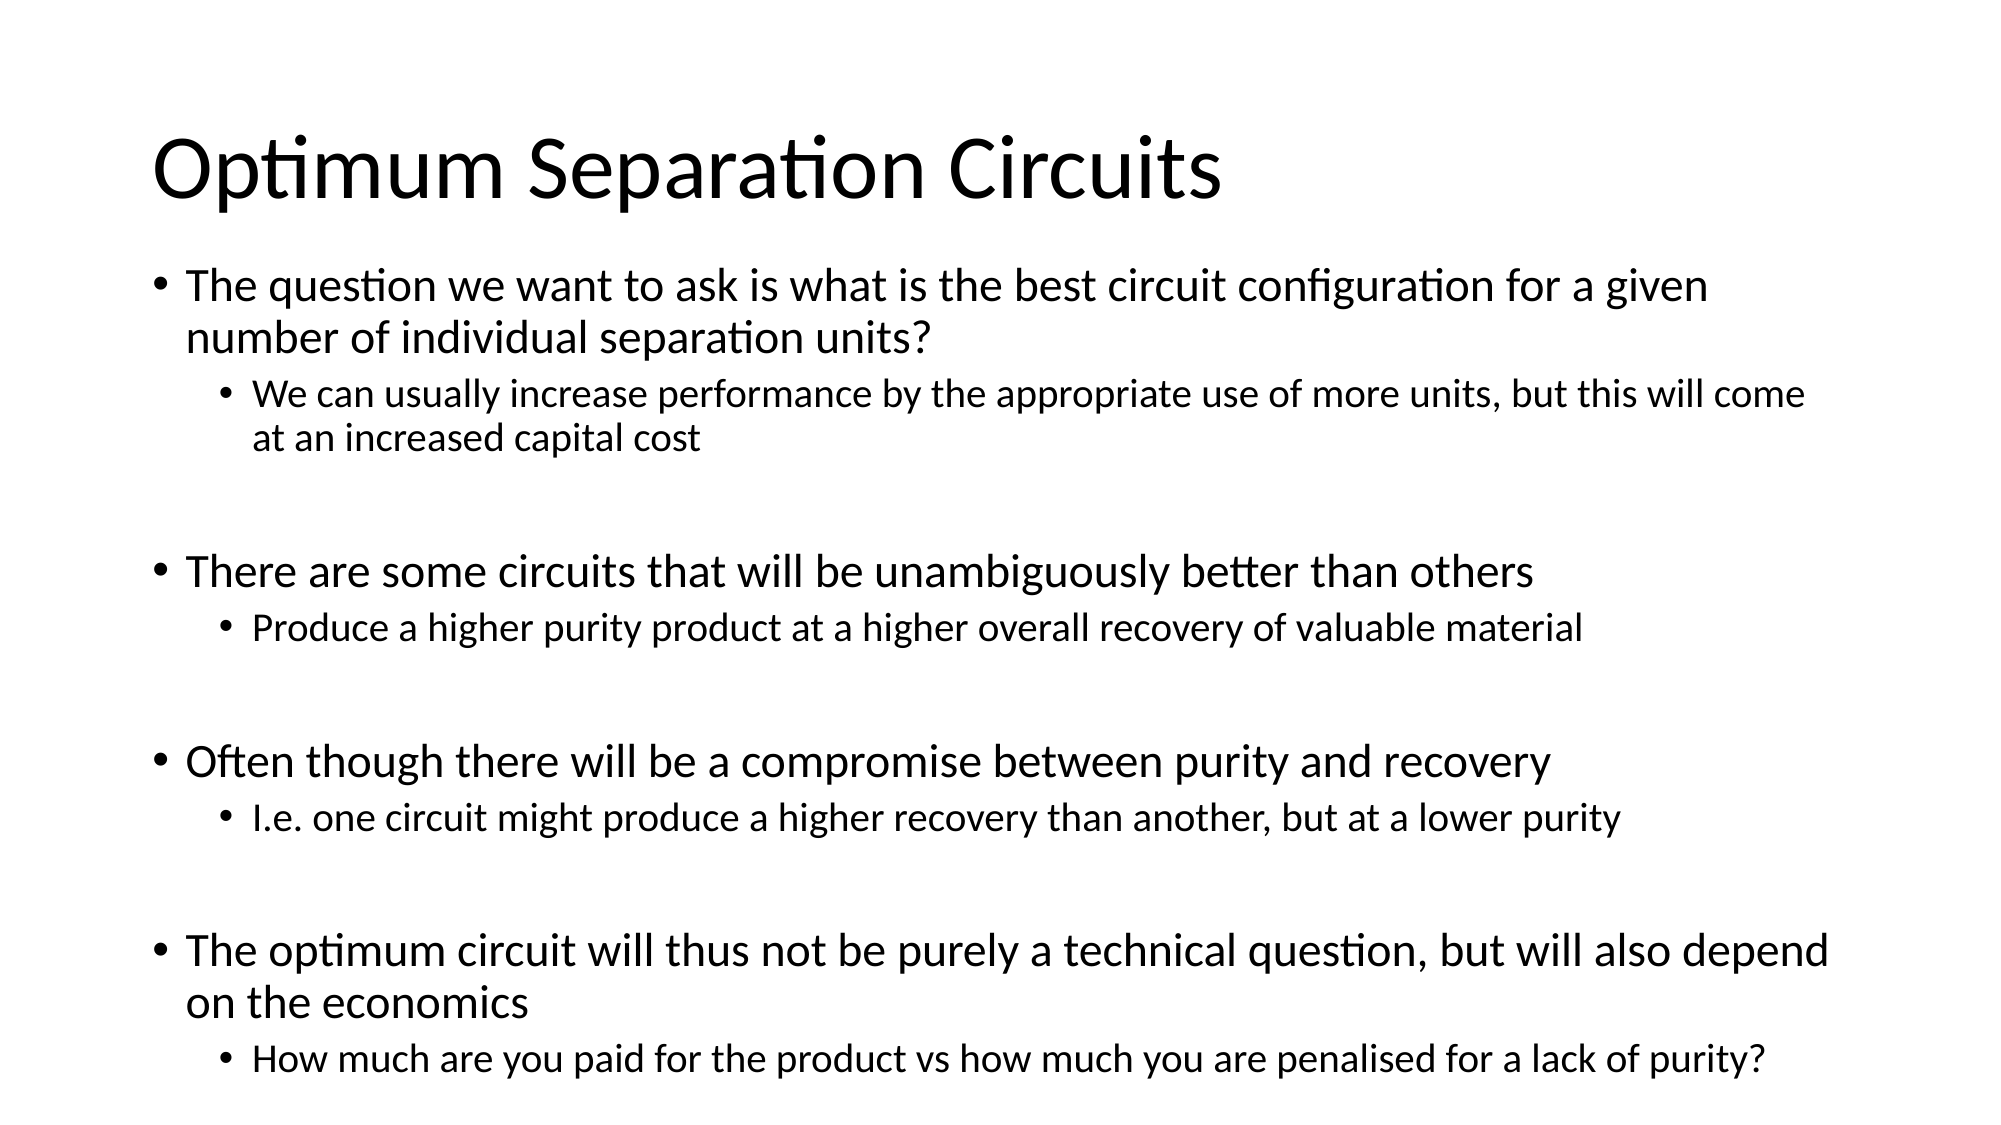

# Optimum Separation Circuits
The question we want to ask is what is the best circuit configuration for a given number of individual separation units?
We can usually increase performance by the appropriate use of more units, but this will come at an increased capital cost

There are some circuits that will be unambiguously better than others
Produce a higher purity product at a higher overall recovery of valuable material

Often though there will be a compromise between purity and recovery
I.e. one circuit might produce a higher recovery than another, but at a lower purity

The optimum circuit will thus not be purely a technical question, but will also depend on the economics
How much are you paid for the product vs how much you are penalised for a lack of purity?